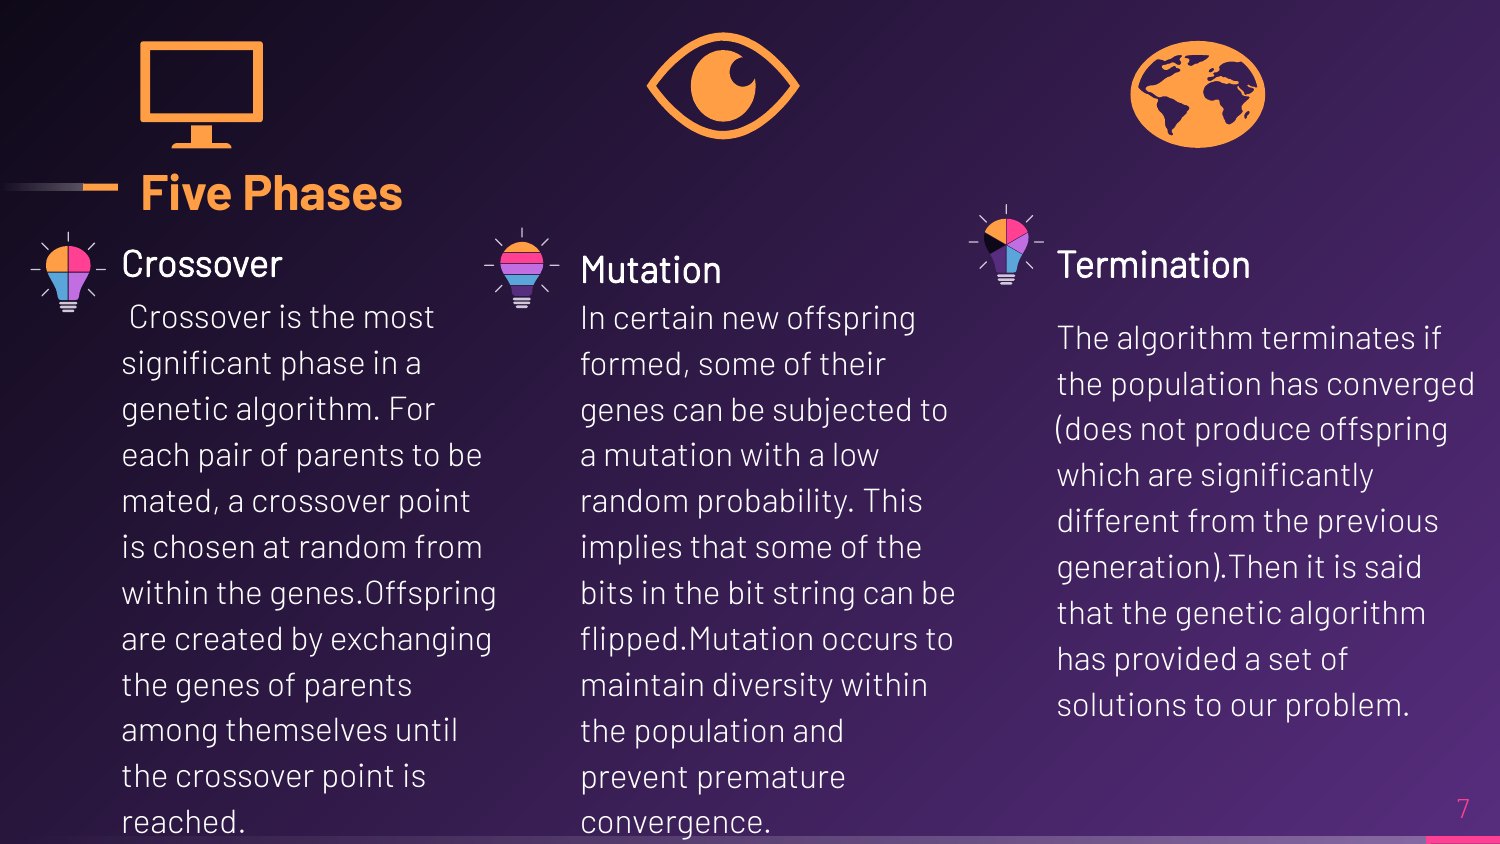

# Five Phases

Crossover
 Crossover is the most significant phase in a genetic algorithm. For each pair of parents to be mated, a crossover point is chosen at random from within the genes.Offspring are created by exchanging the genes of parents among themselves until the crossover point is reached.
Termination
The algorithm terminates if the population has converged (does not produce offspring which are significantly different from the previous generation).Then it is said that the genetic algorithm has provided a set of solutions to our problem.
Mutation
In certain new offspring formed, some of their genes can be subjected to a mutation with a low random probability. This implies that some of the bits in the bit string can be flipped.Mutation occurs to maintain diversity within the population and prevent premature convergence.
7